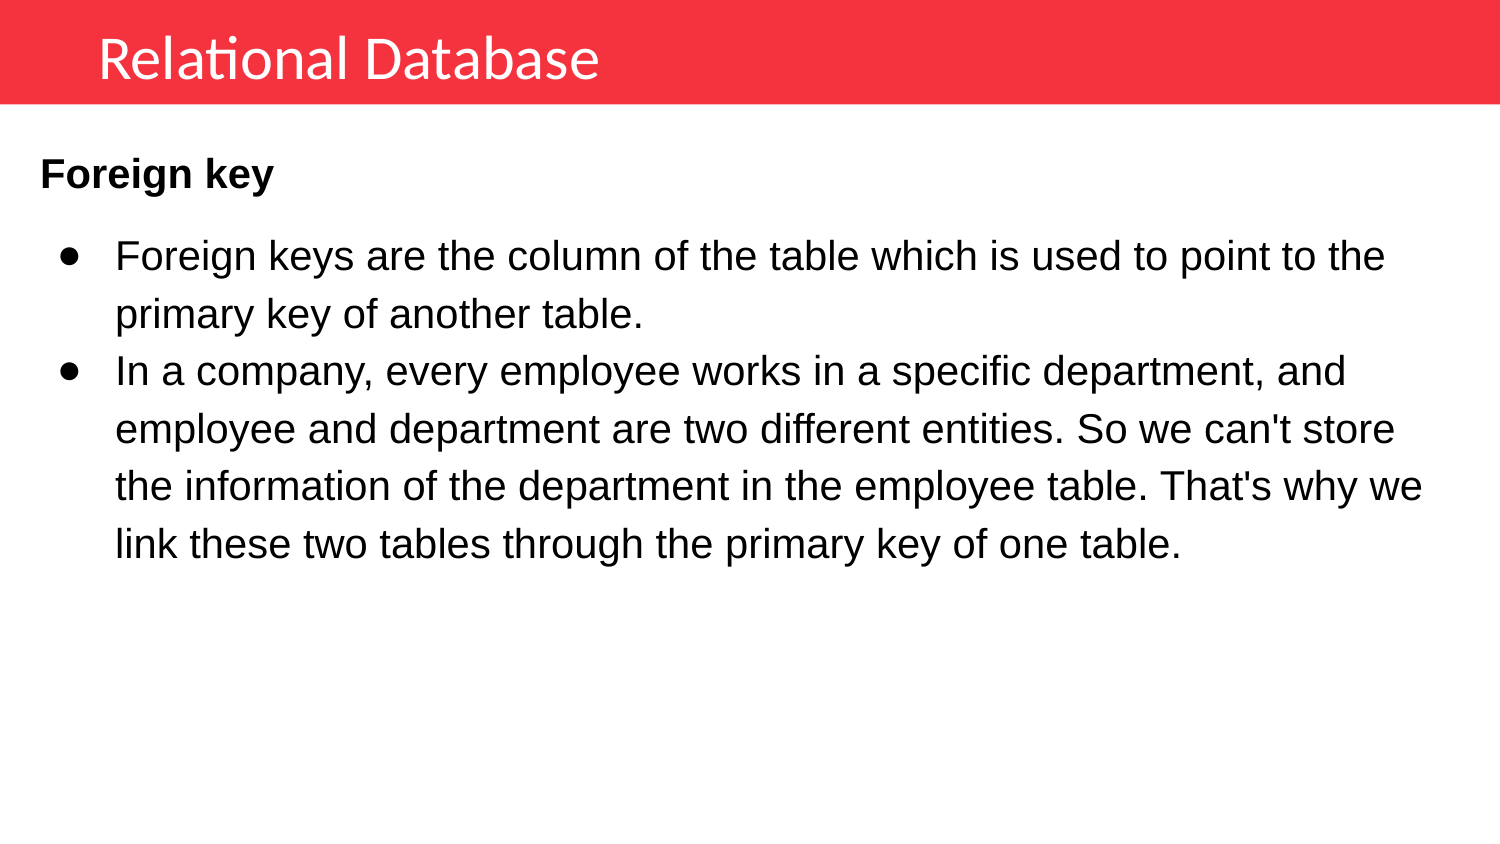

Relational Database

Foreign key
Foreign keys are the column of the table which is used to point to the primary key of another table.
In a company, every employee works in a specific department, and employee and department are two different entities. So we can't store the information of the department in the employee table. That's why we link these two tables through the primary key of one table.